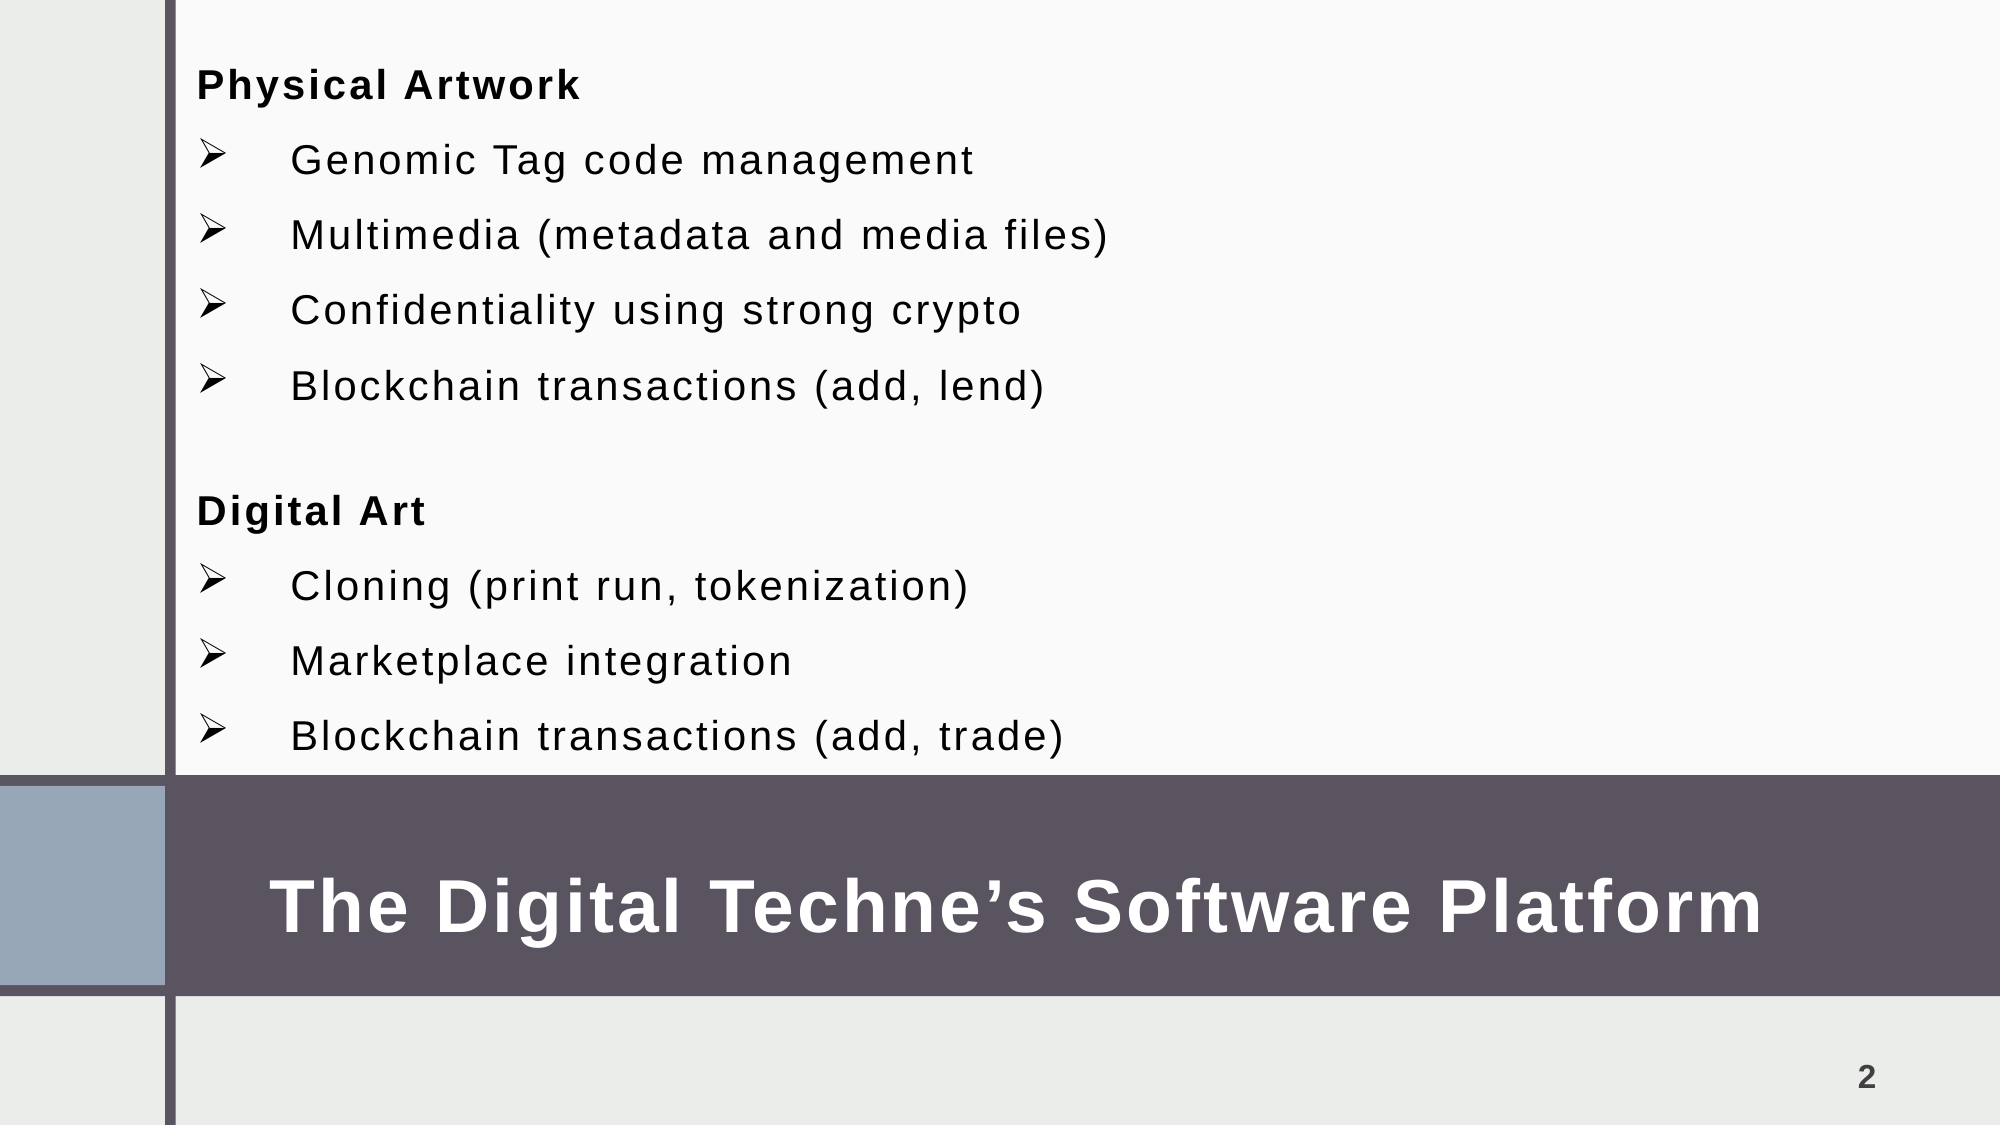

Physical Artwork
Genomic Tag code management
Multimedia (metadata and media files)
Confidentiality using strong crypto
Blockchain transactions (add, lend)

Digital Art
Cloning (print run, tokenization)
Marketplace integration
Blockchain transactions (add, trade)

# The Digital Techne’s Software Platform
2